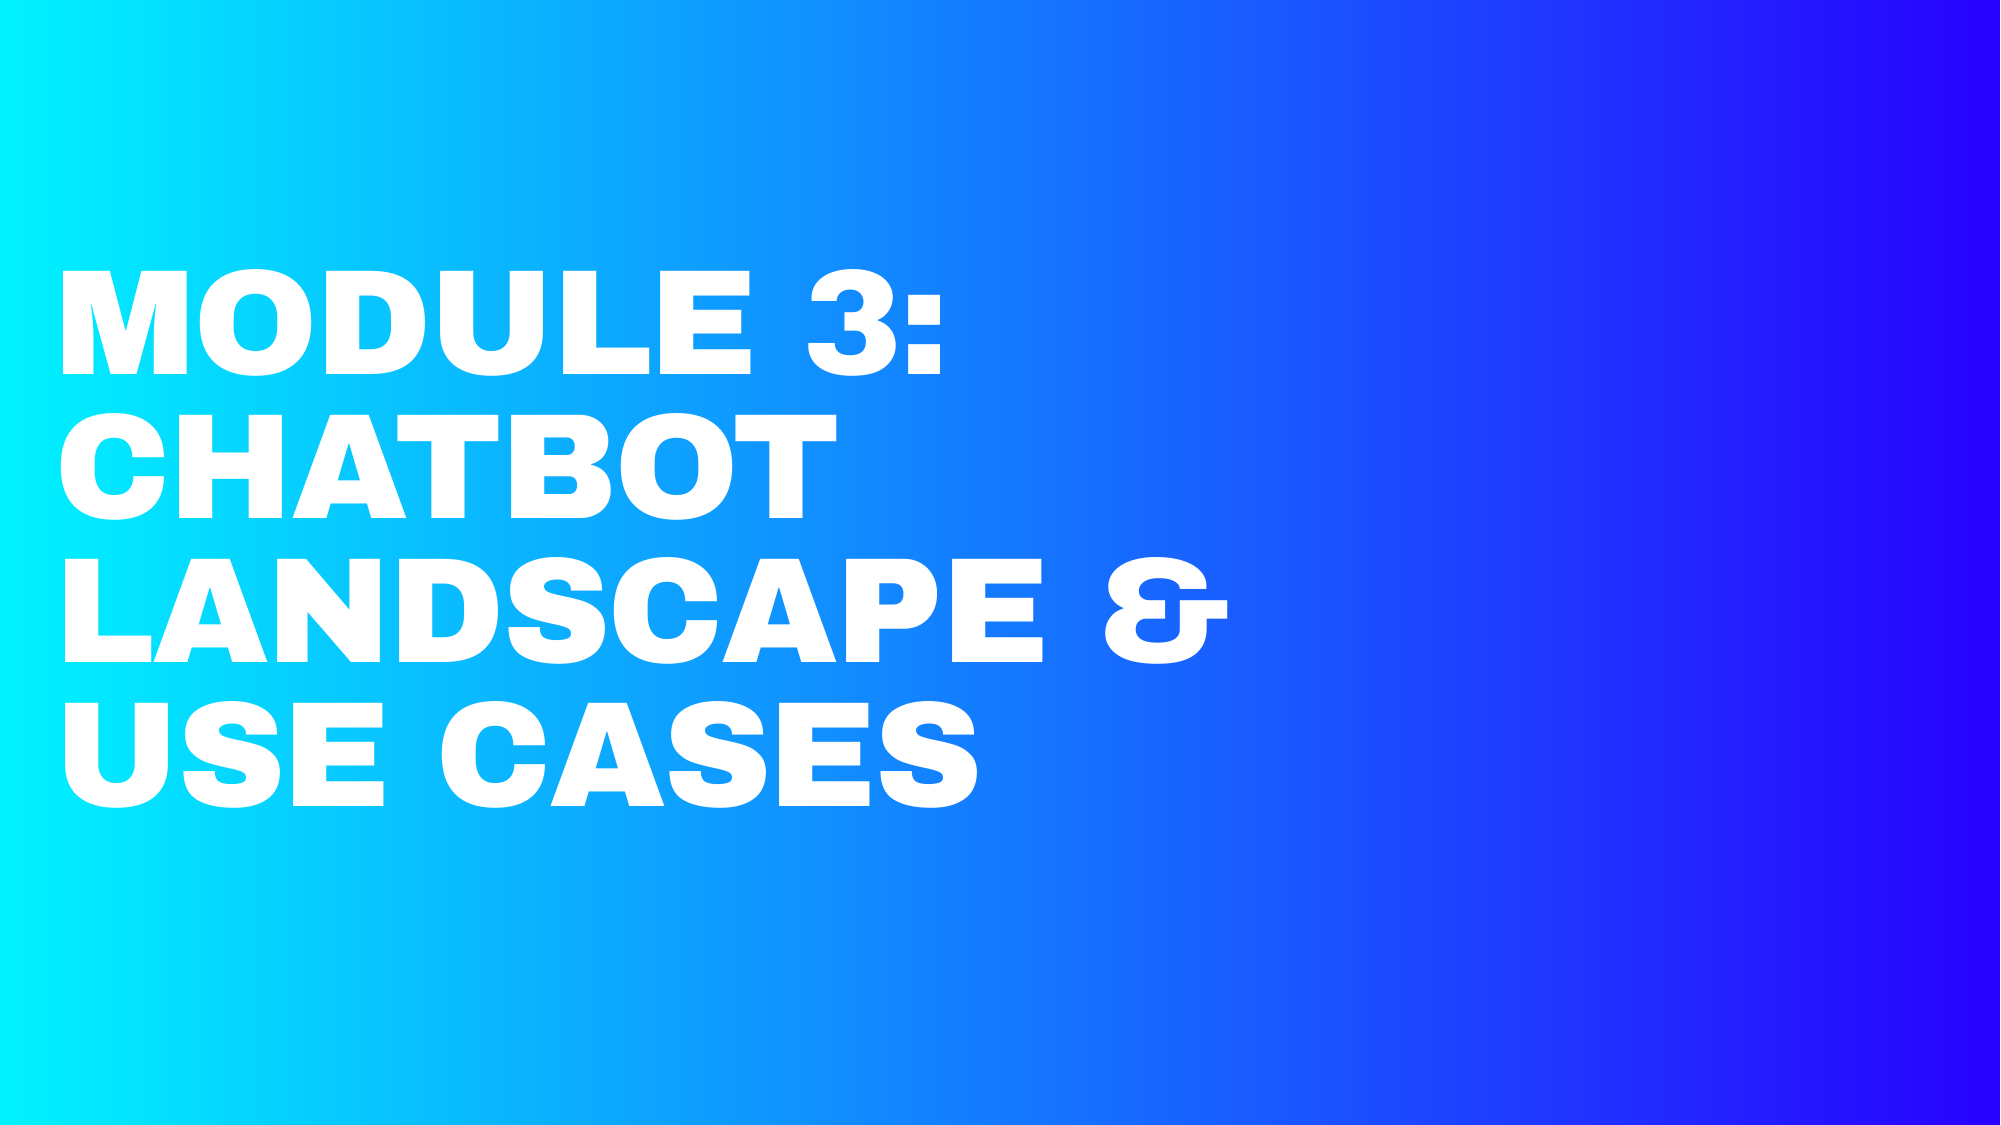

# Module 3: chatbot landscape & use cases